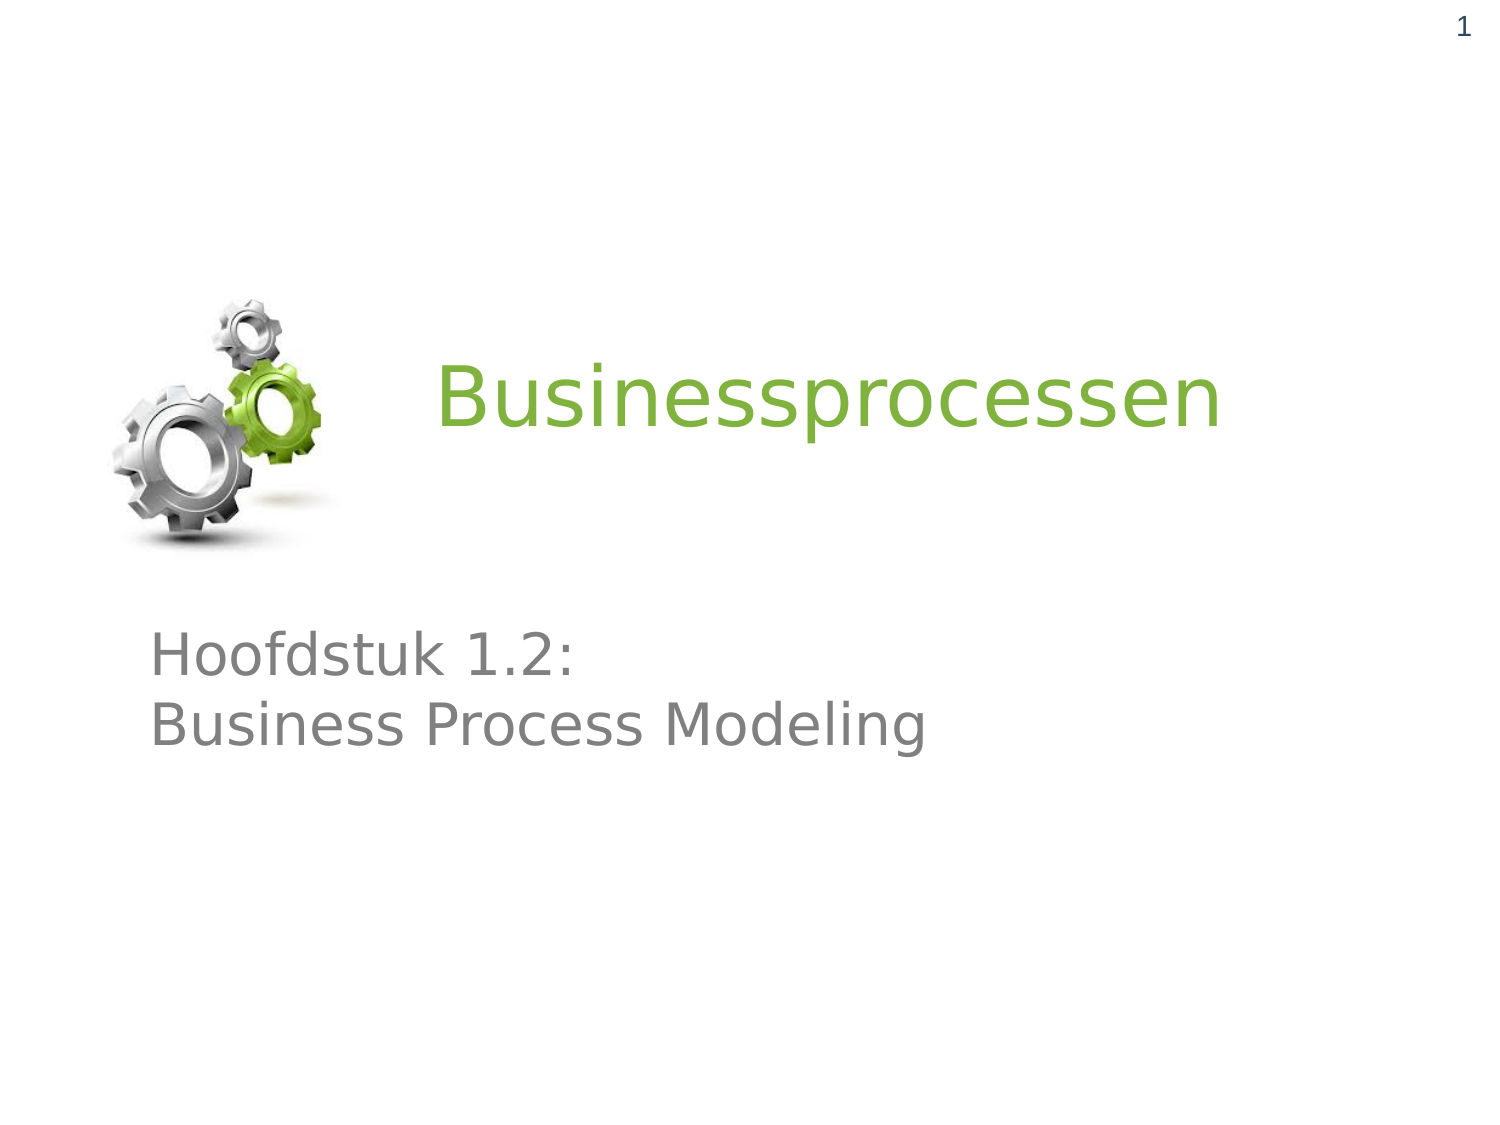

1
# Businessprocessen
Hoofdstuk 1.2:
Business Process Modeling